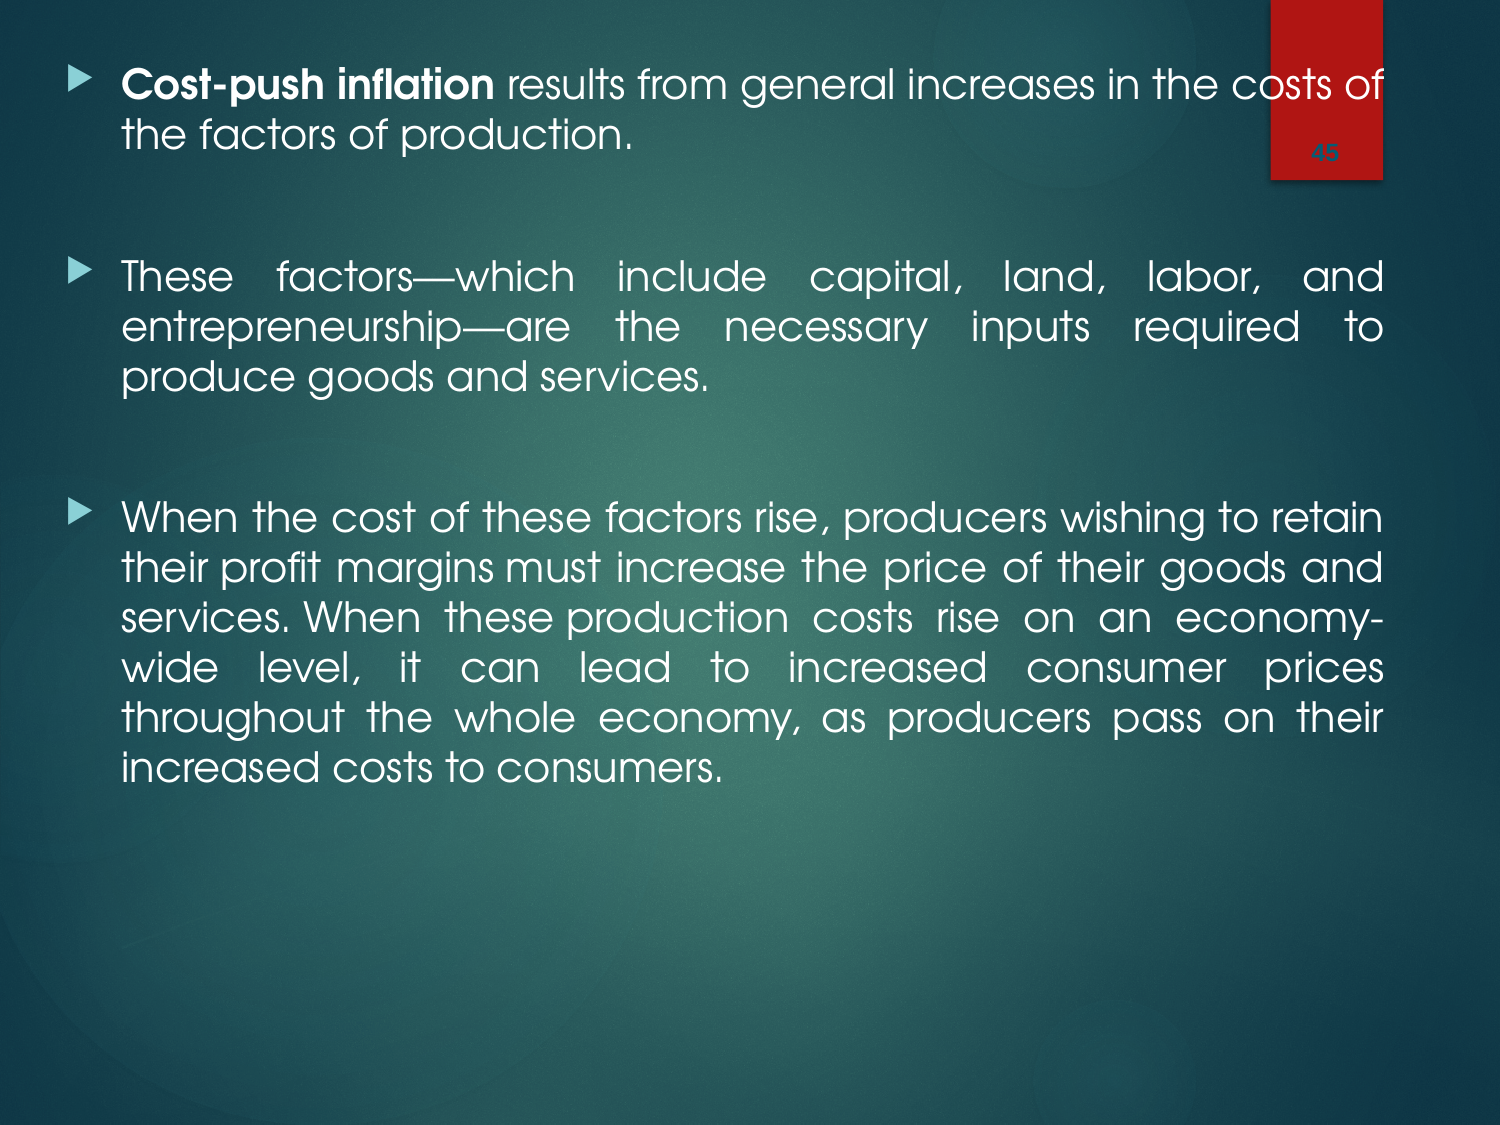

45
Cost-push inflation results from general increases in the costs of the factors of production.

These factors—which include capital, land, labor, and entrepreneurship—are the necessary inputs required to produce goods and services.

When the cost of these factors rise, producers wishing to retain their profit margins must increase the price of their goods and services. When these production costs rise on an economy-wide level, it can lead to increased consumer prices throughout the whole economy, as producers pass on their increased costs to consumers.